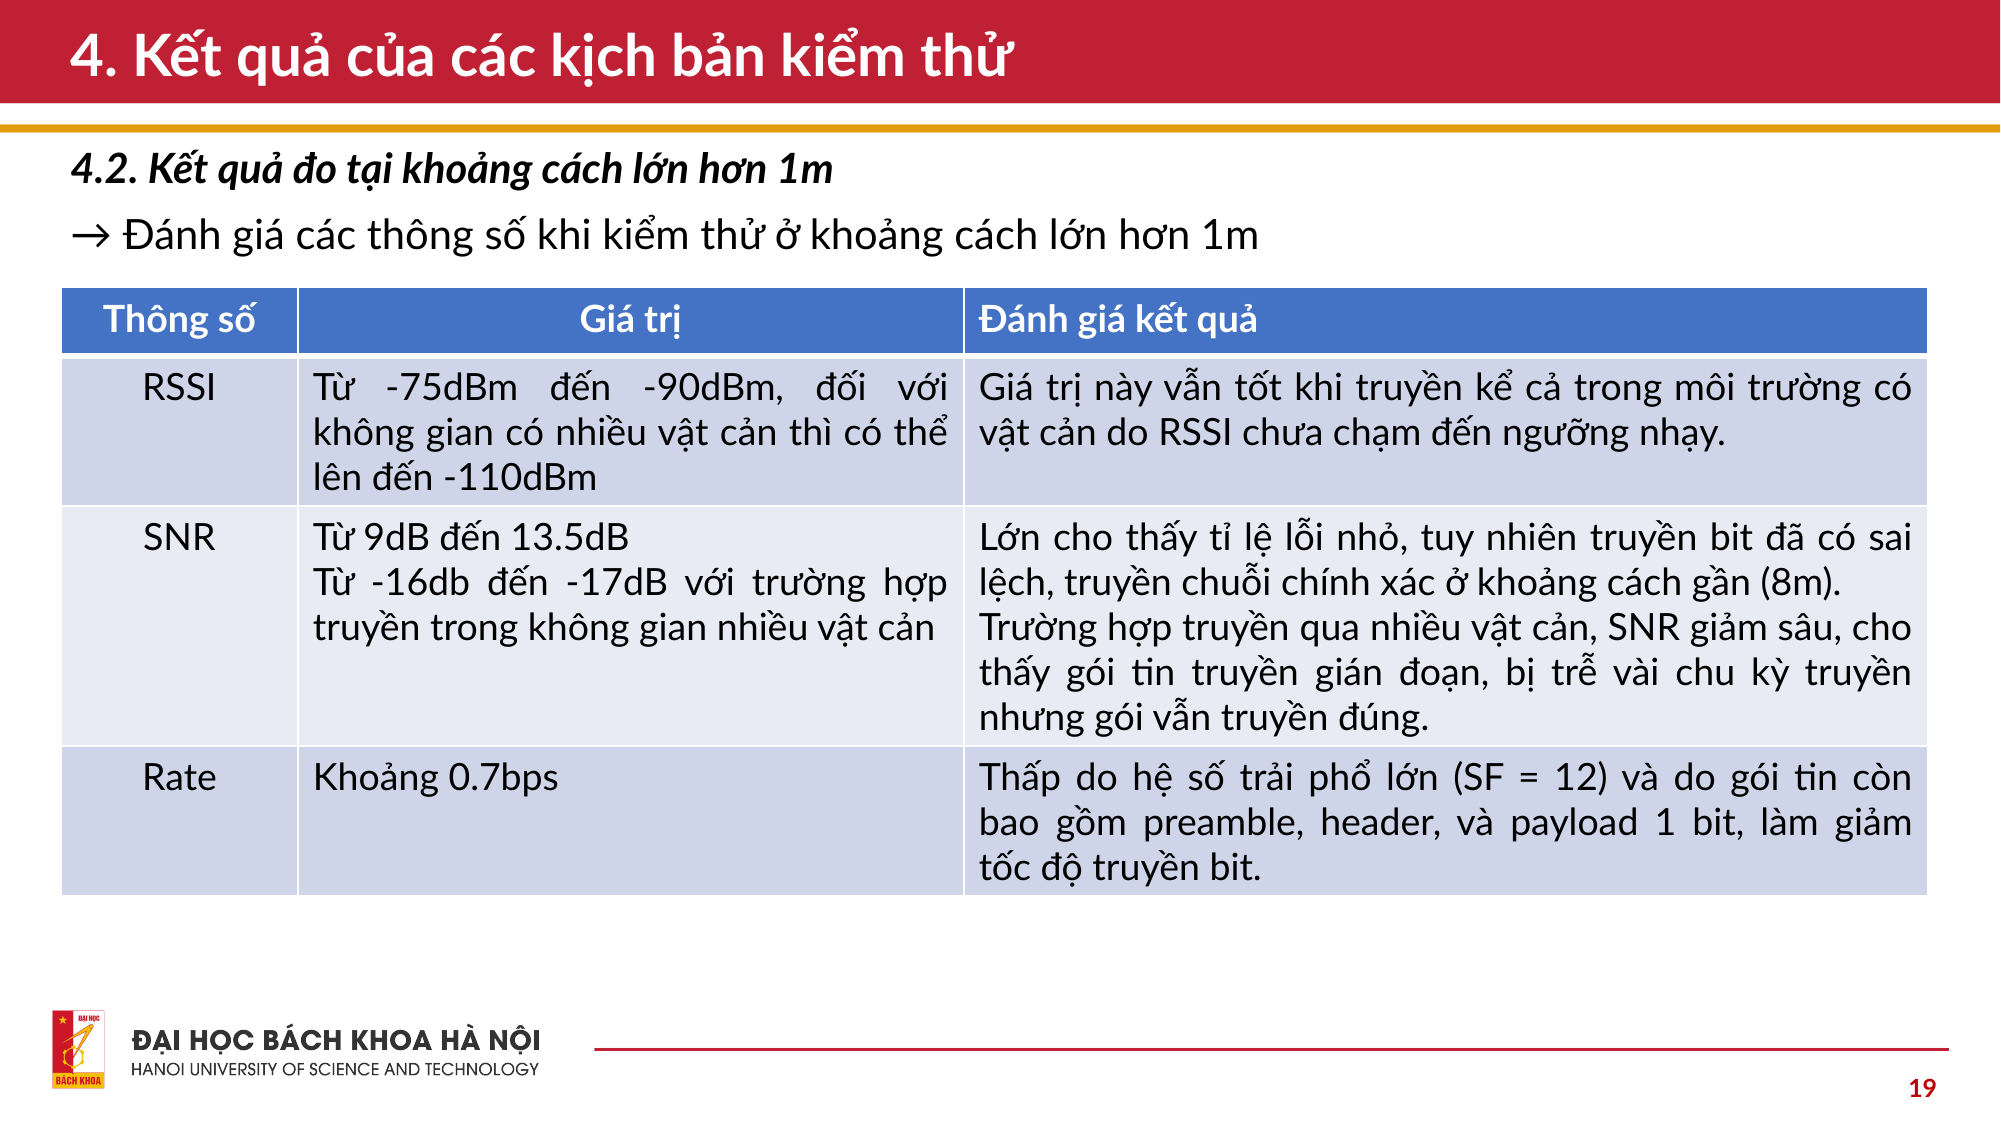

# 4. Kết quả của các kịch bản kiểm thử
4.2. Kết quả đo tại khoảng cách lớn hơn 1m
→ Đánh giá các thông số khi kiểm thử ở khoảng cách lớn hơn 1m
| Thông số | Giá trị | Đánh giá kết quả |
| --- | --- | --- |
| RSSI | Từ -75dBm đến -90dBm, đối với không gian có nhiều vật cản thì có thể lên đến -110dBm | Giá trị này vẫn tốt khi truyền kể cả trong môi trường có vật cản do RSSI chưa chạm đến ngưỡng nhạy. |
| SNR | Từ 9dB đến 13.5dB Từ -16db đến -17dB với trường hợp truyền trong không gian nhiều vật cản | Lớn cho thấy tỉ lệ lỗi nhỏ, tuy nhiên truyền bit đã có sai lệch, truyền chuỗi chính xác ở khoảng cách gần (8m). Trường hợp truyền qua nhiều vật cản, SNR giảm sâu, cho thấy gói tin truyền gián đoạn, bị trễ vài chu kỳ truyền nhưng gói vẫn truyền đúng. |
| Rate | Khoảng 0.7bps | Thấp do hệ số trải phổ lớn (SF = 12) và do gói tin còn bao gồm preamble, header, và payload 1 bit, làm giảm tốc độ truyền bit. |
19